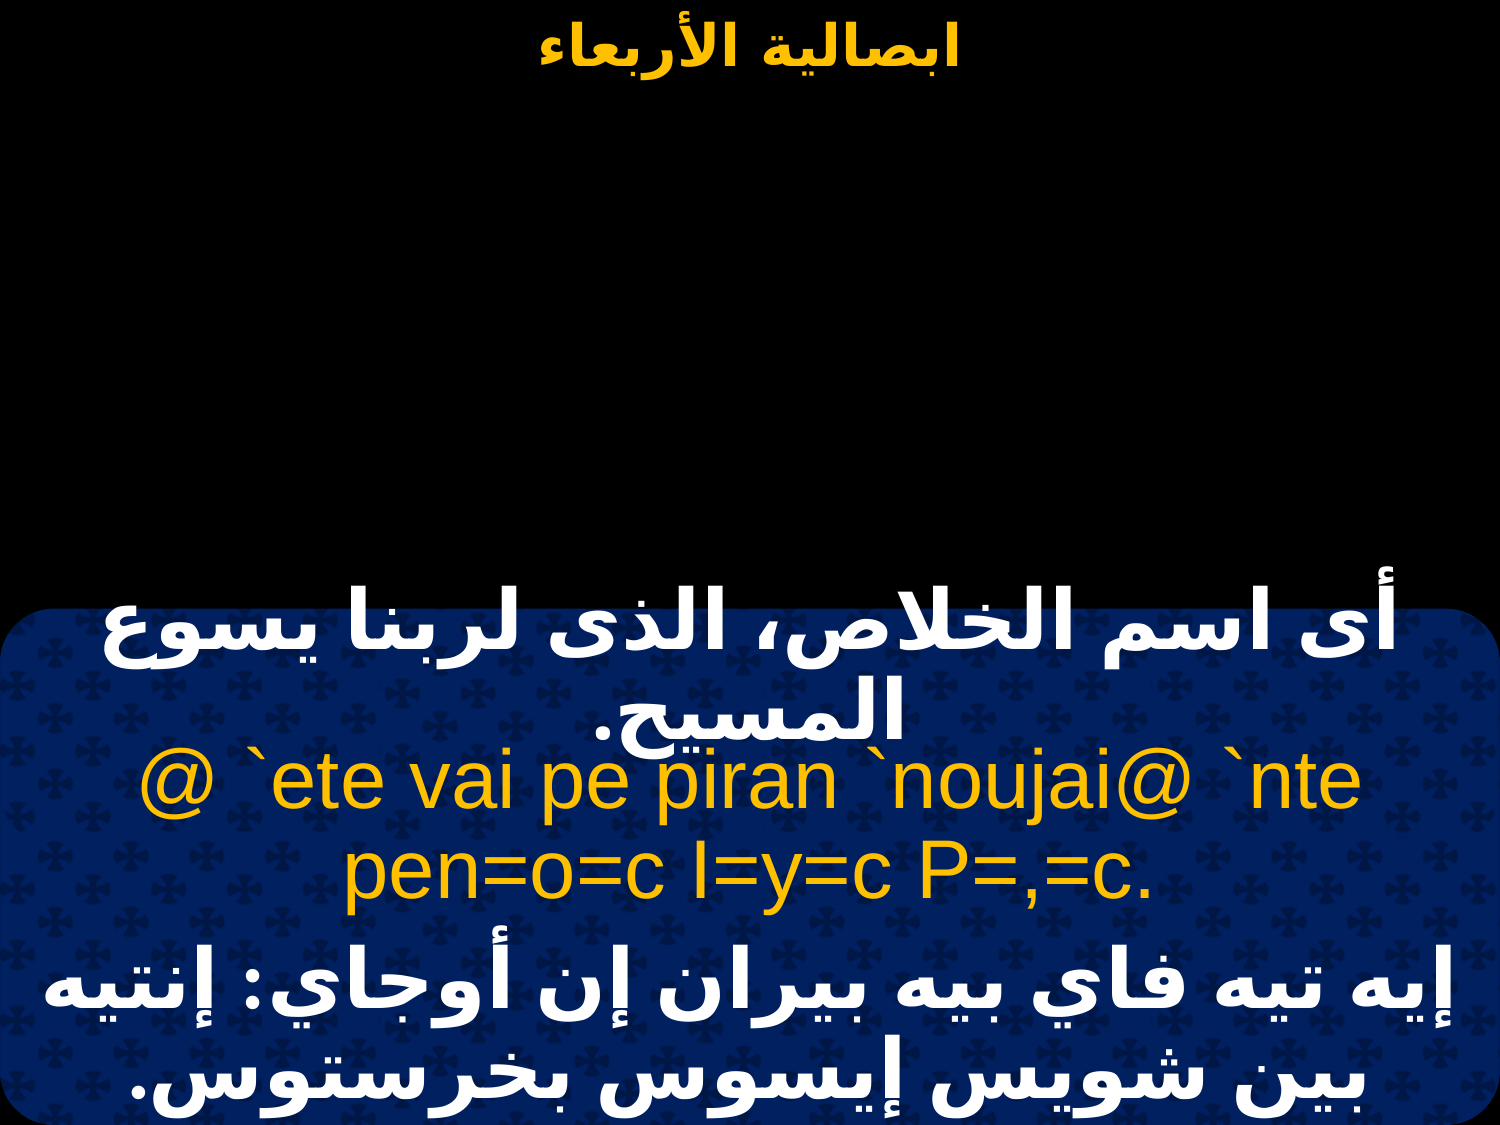

#
أى اسم الخلاص، الذى لربنا يسوع المسيح.
@ `ete vai pe piran `noujai@ `nte pen=o=c I=y=c P=,=c.
إيه تيه فاي بيه بيران إن أوجاي: إنتيه بين شويس إيسوس بخرستوس.